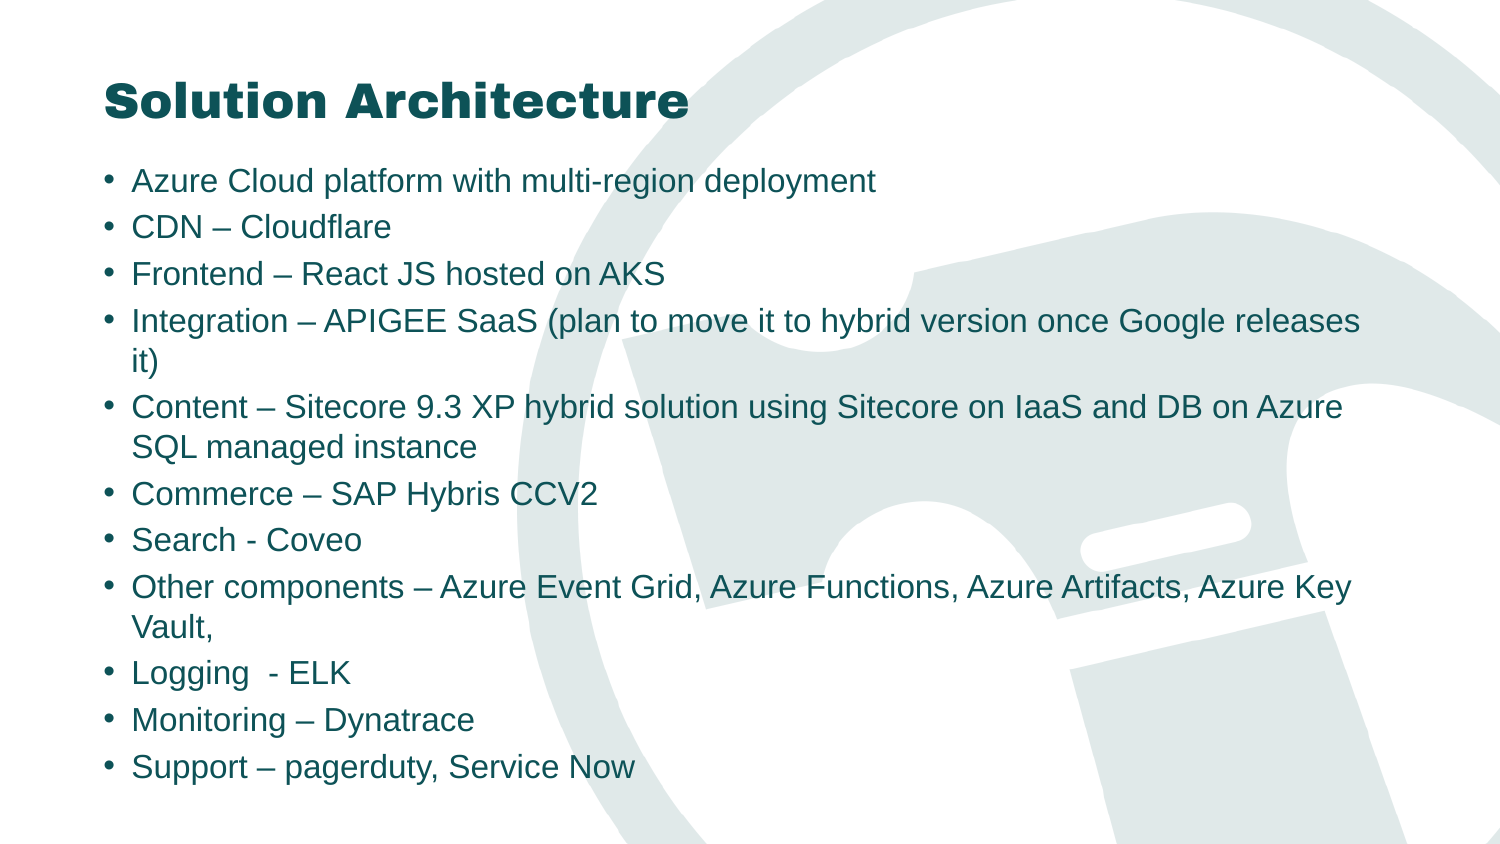

Solution Architecture
Azure Cloud platform with multi-region deployment
CDN – Cloudflare
Frontend – React JS hosted on AKS
Integration – APIGEE SaaS (plan to move it to hybrid version once Google releases it)
Content – Sitecore 9.3 XP hybrid solution using Sitecore on IaaS and DB on Azure SQL managed instance
Commerce – SAP Hybris CCV2
Search - Coveo
Other components – Azure Event Grid, Azure Functions, Azure Artifacts, Azure Key Vault,
Logging  - ELK
Monitoring – Dynatrace
Support – pagerduty, Service Now